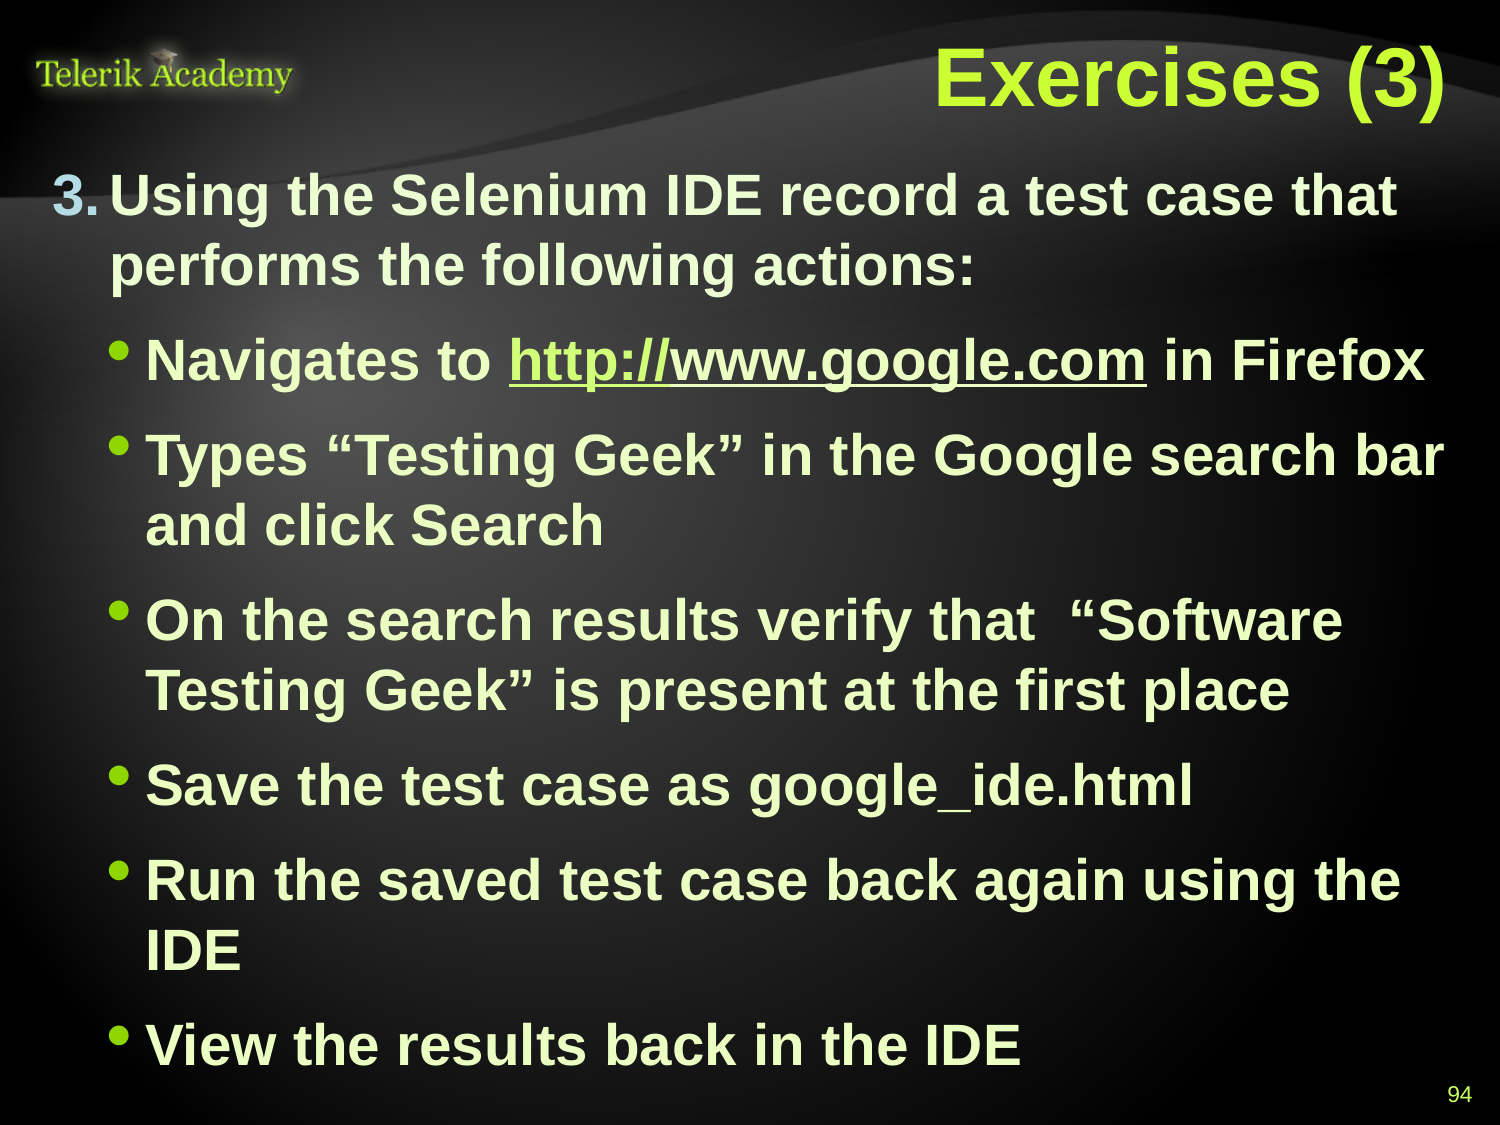

# Exercises (3)
Using the Selenium IDE record a test case that performs the following actions:
Navigates to http://www.google.com in Firefox
Types “Testing Geek” in the Google search bar and click Search
On the search results verify that  “Software Testing Geek” is present at the first place
Save the test case as google_ide.html
Run the saved test case back again using the IDE
View the results back in the IDE

94